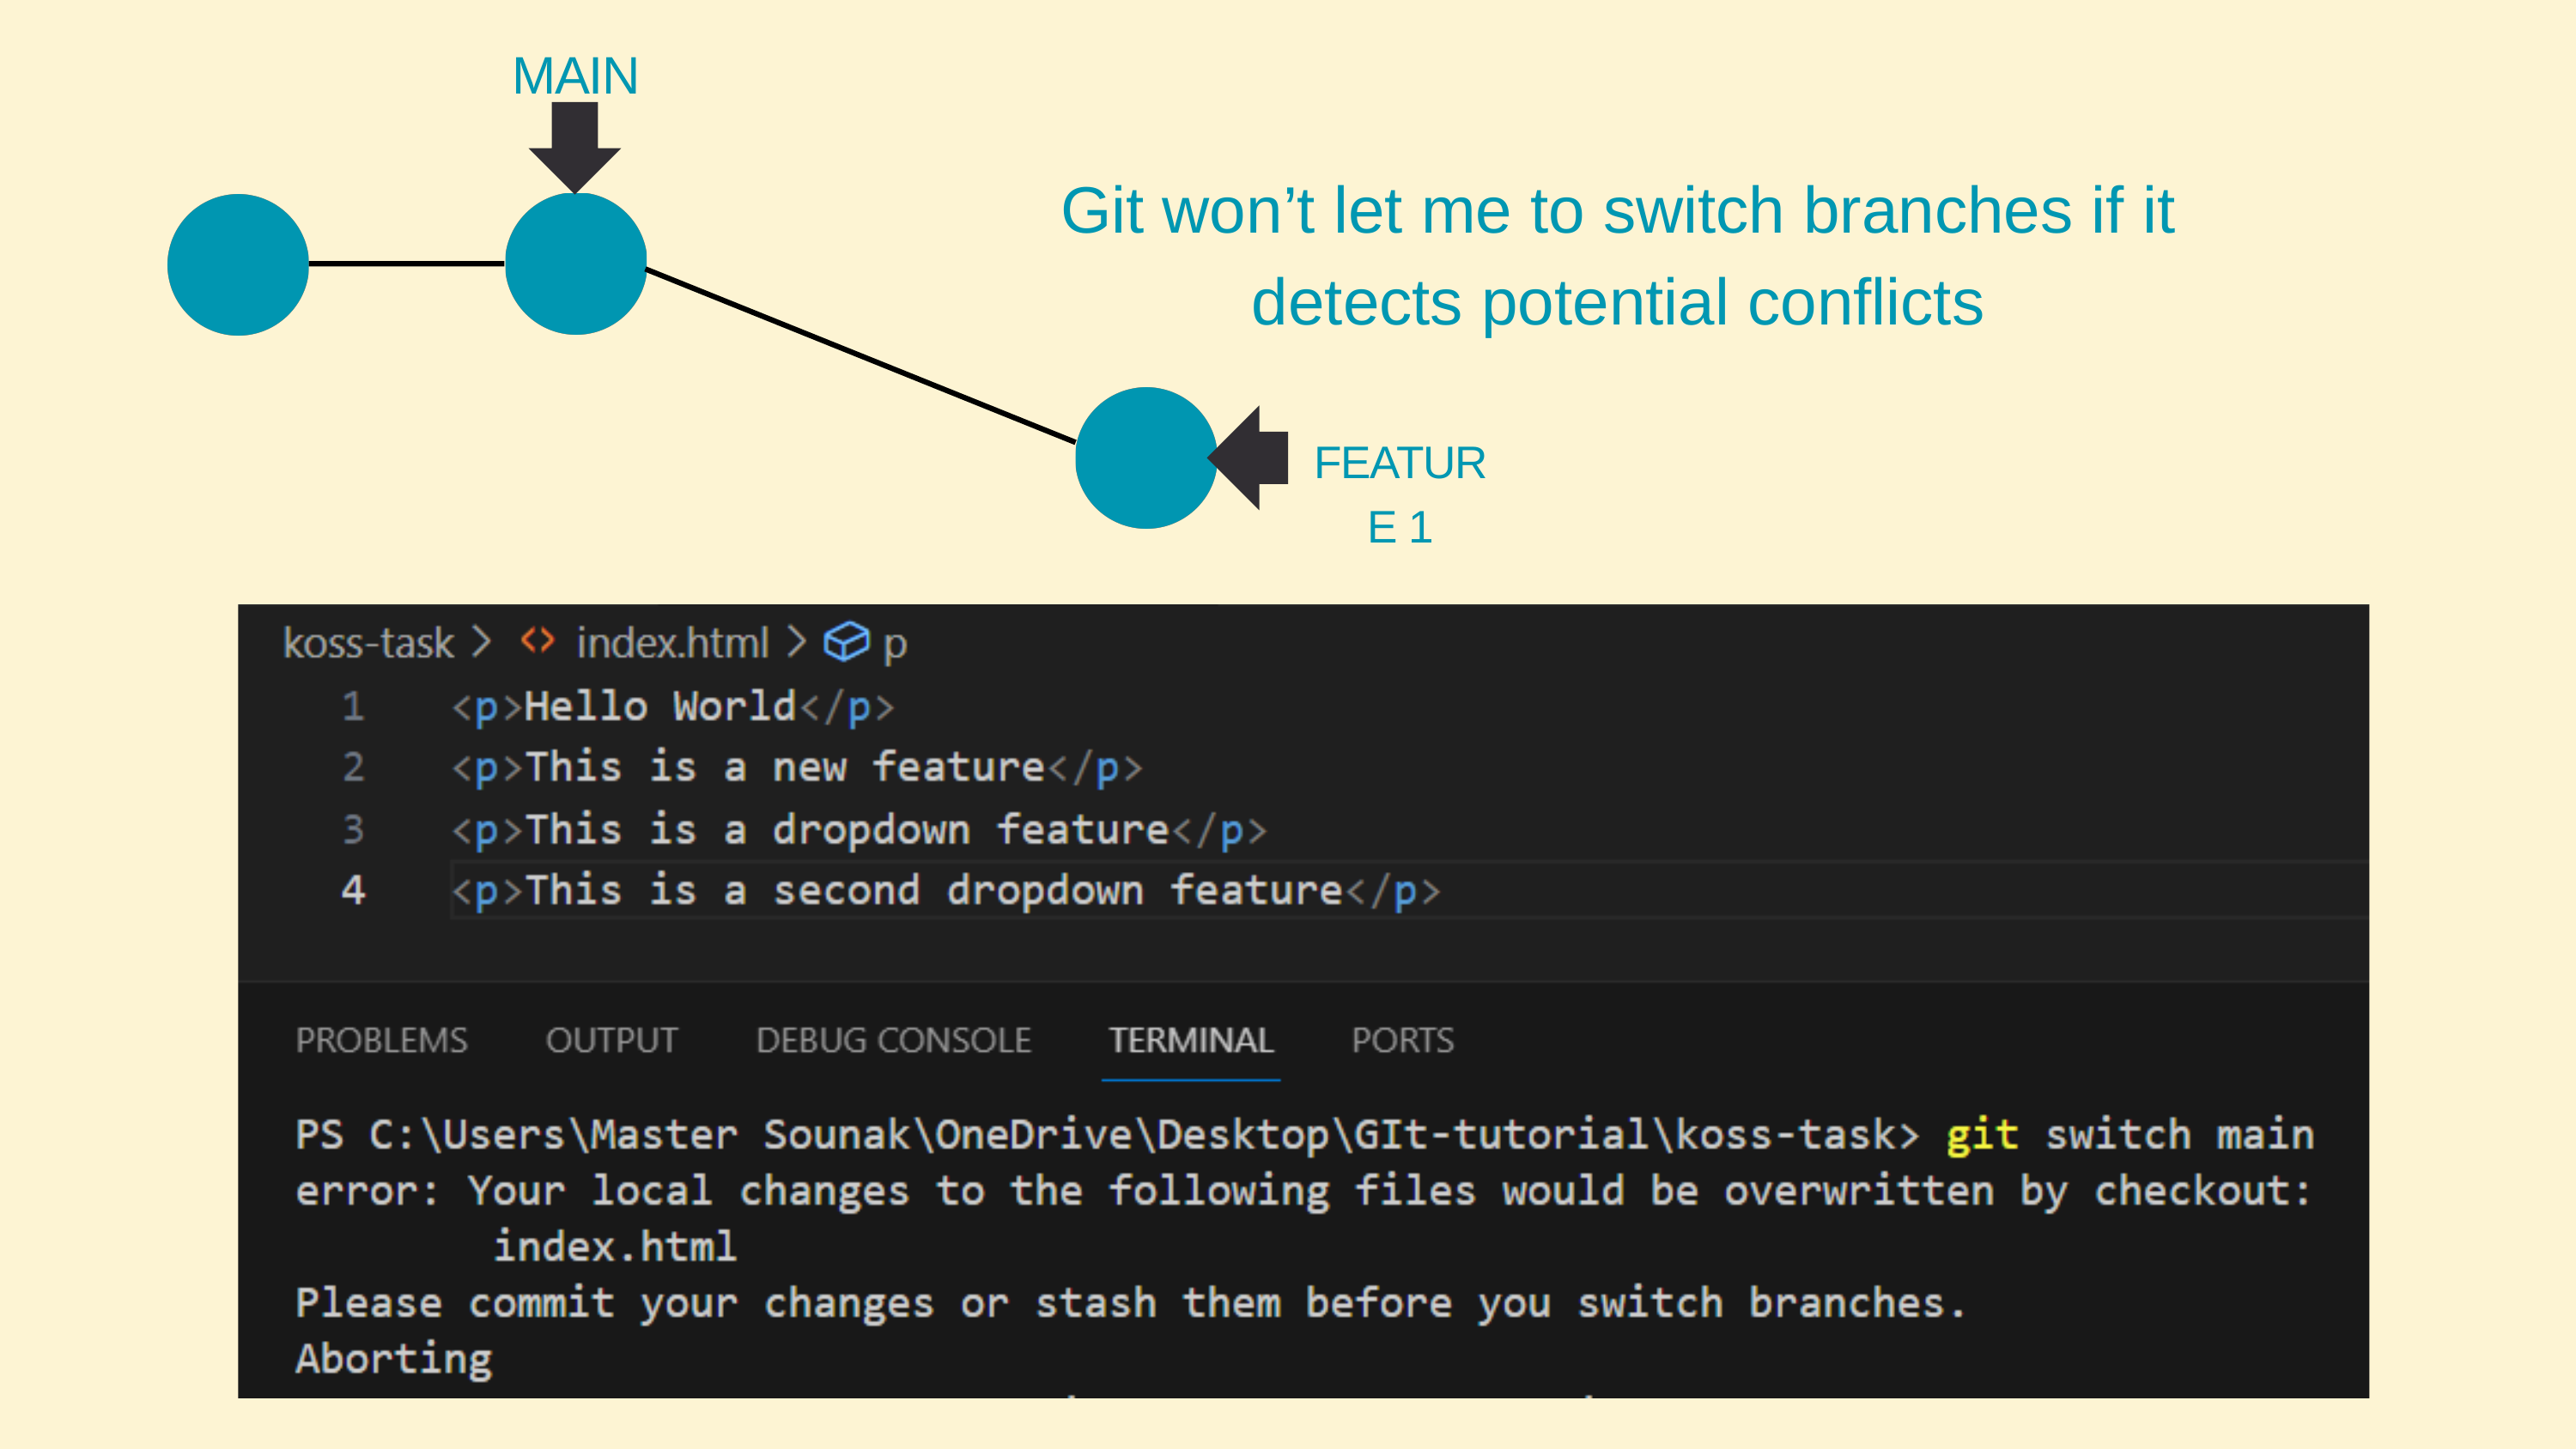

MAIN

Git won’t let me to switch branches if it detects potential conflicts

FEATURE 1